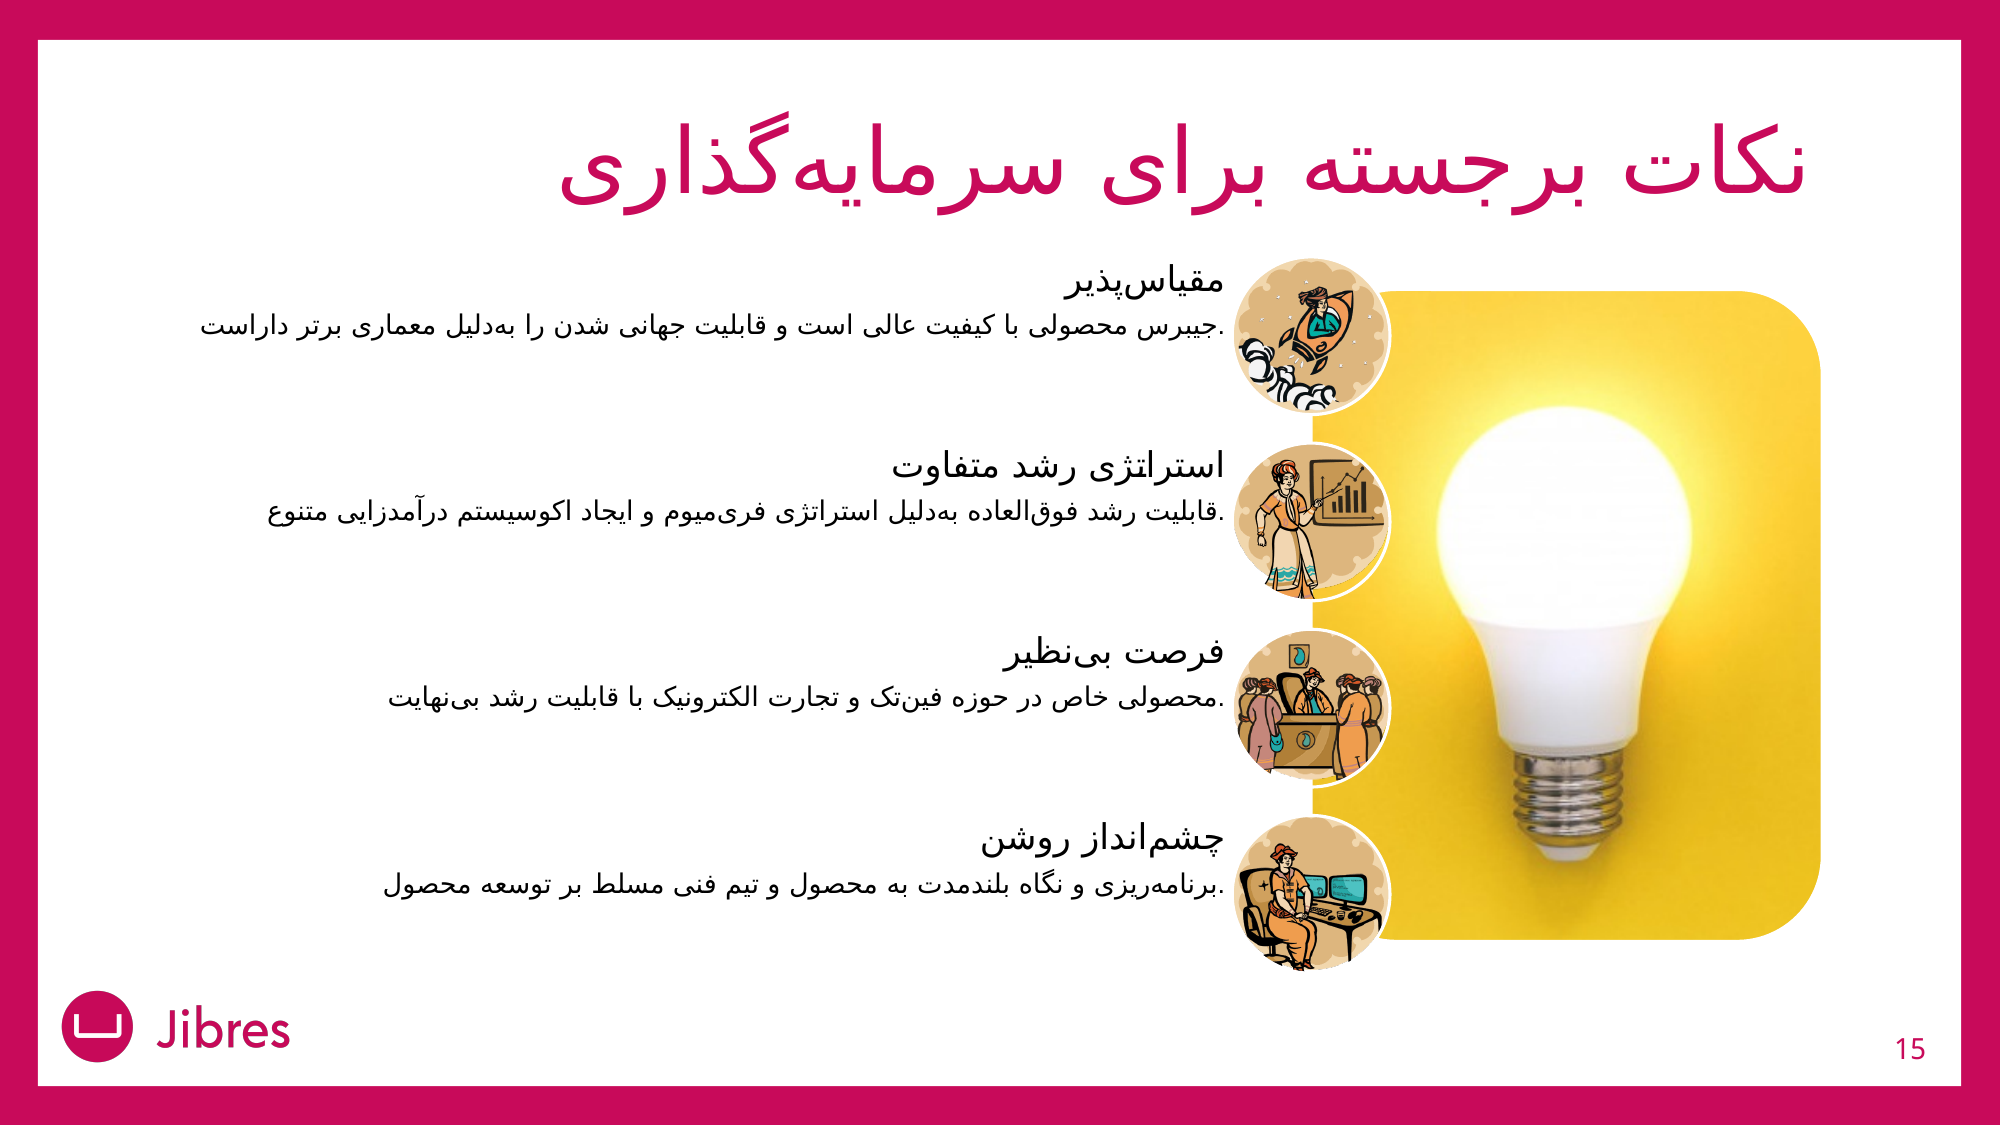

# نکات برجسته برای سرمایه‌گذاری

مقیاس‌پذیر
جیبرس محصولی با کیفیت عالی است و قابلیت جهانی شدن را به‌دلیل معماری برتر داراست.
استراتژی رشد متفاوت
قابلیت رشد فوق‌العاده به‌دلیل استراتژی فری‌میوم و ایجاد اکوسیستم درآمدزایی متنوع.
فرصت بی‌نظیر
محصولی خاص در حوزه فین‌تک و تجارت الکترونیک با قابلیت رشد بی‌نهایت.
چشم‌انداز روشن
برنامه‌ریزی و نگاه بلندمدت به محصول و تیم فنی مسلط بر توسعه محصول.